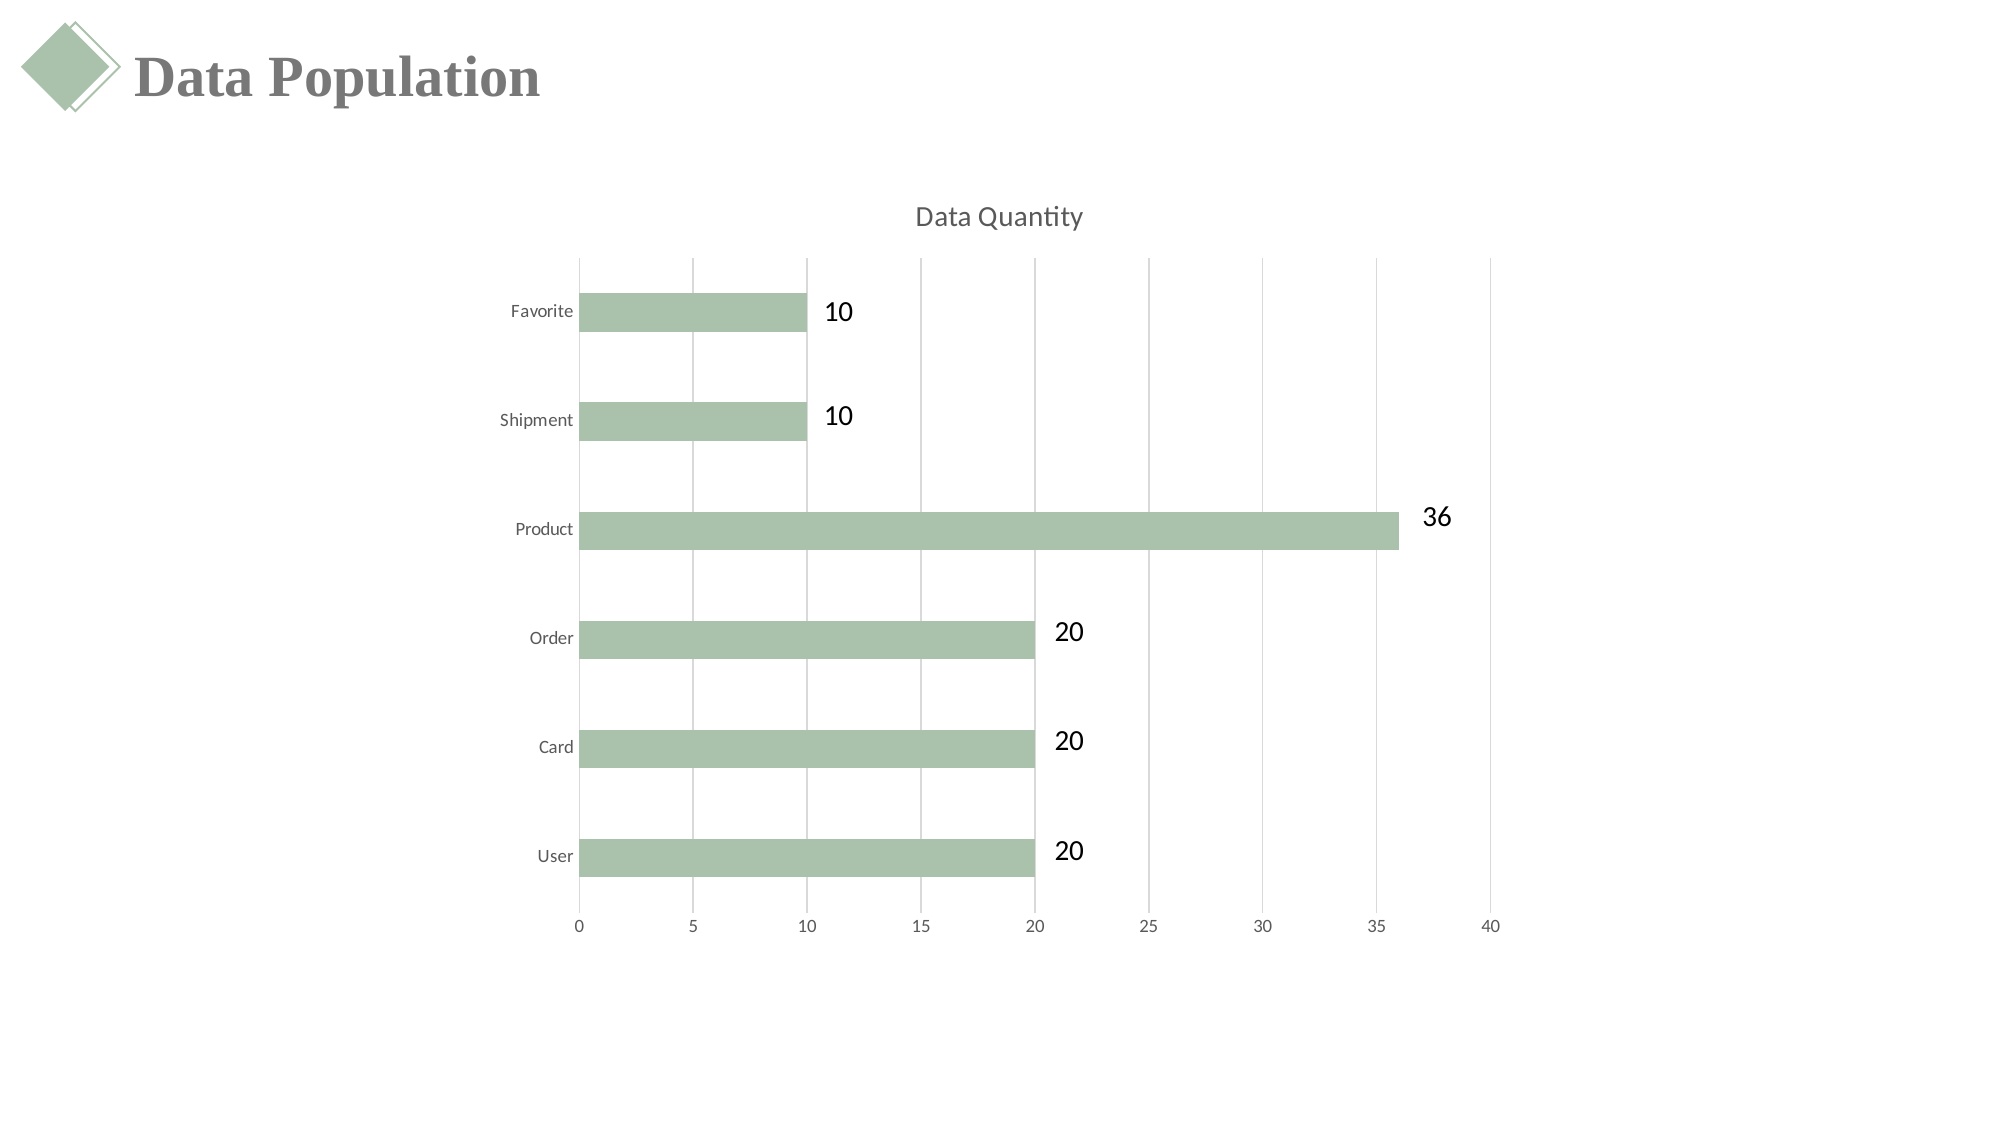

Data Population

### Chart:

| Category | Data Quantity |
|---|---|
| User | 20.0 |
| Card | 20.0 |
| Order | 20.0 |
| Product | 36.0 |
| Shipment | 10.0 |
| Favorite | 10.0 |
10
10
36
20
20
20